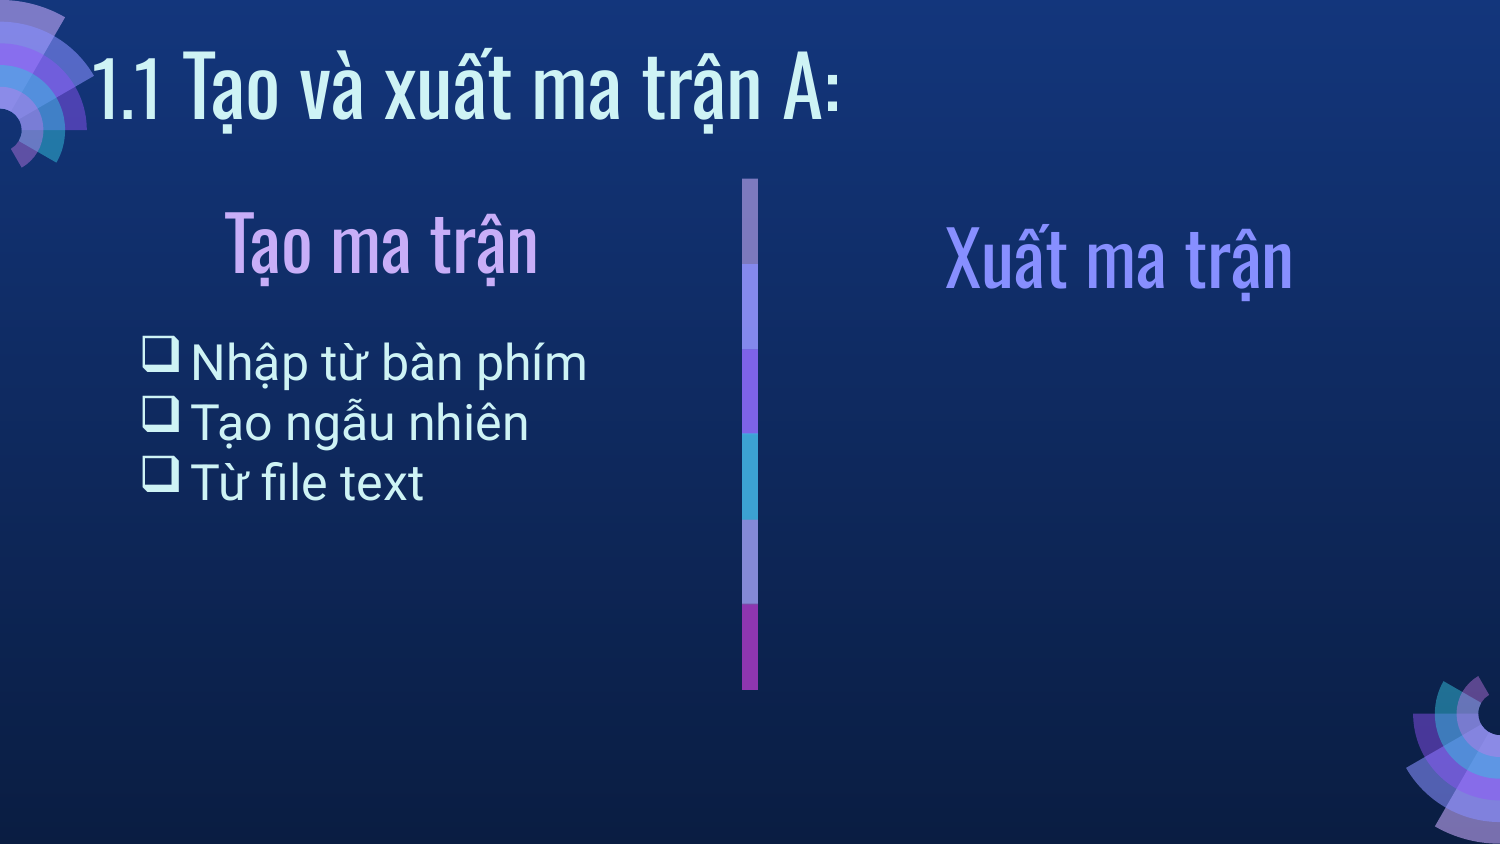

1.1 Tạo và xuất ma trận A:
Tạo ma trận
# Xuất ma trận
Nhập từ bàn phím
Tạo ngẫu nhiên
Từ file text